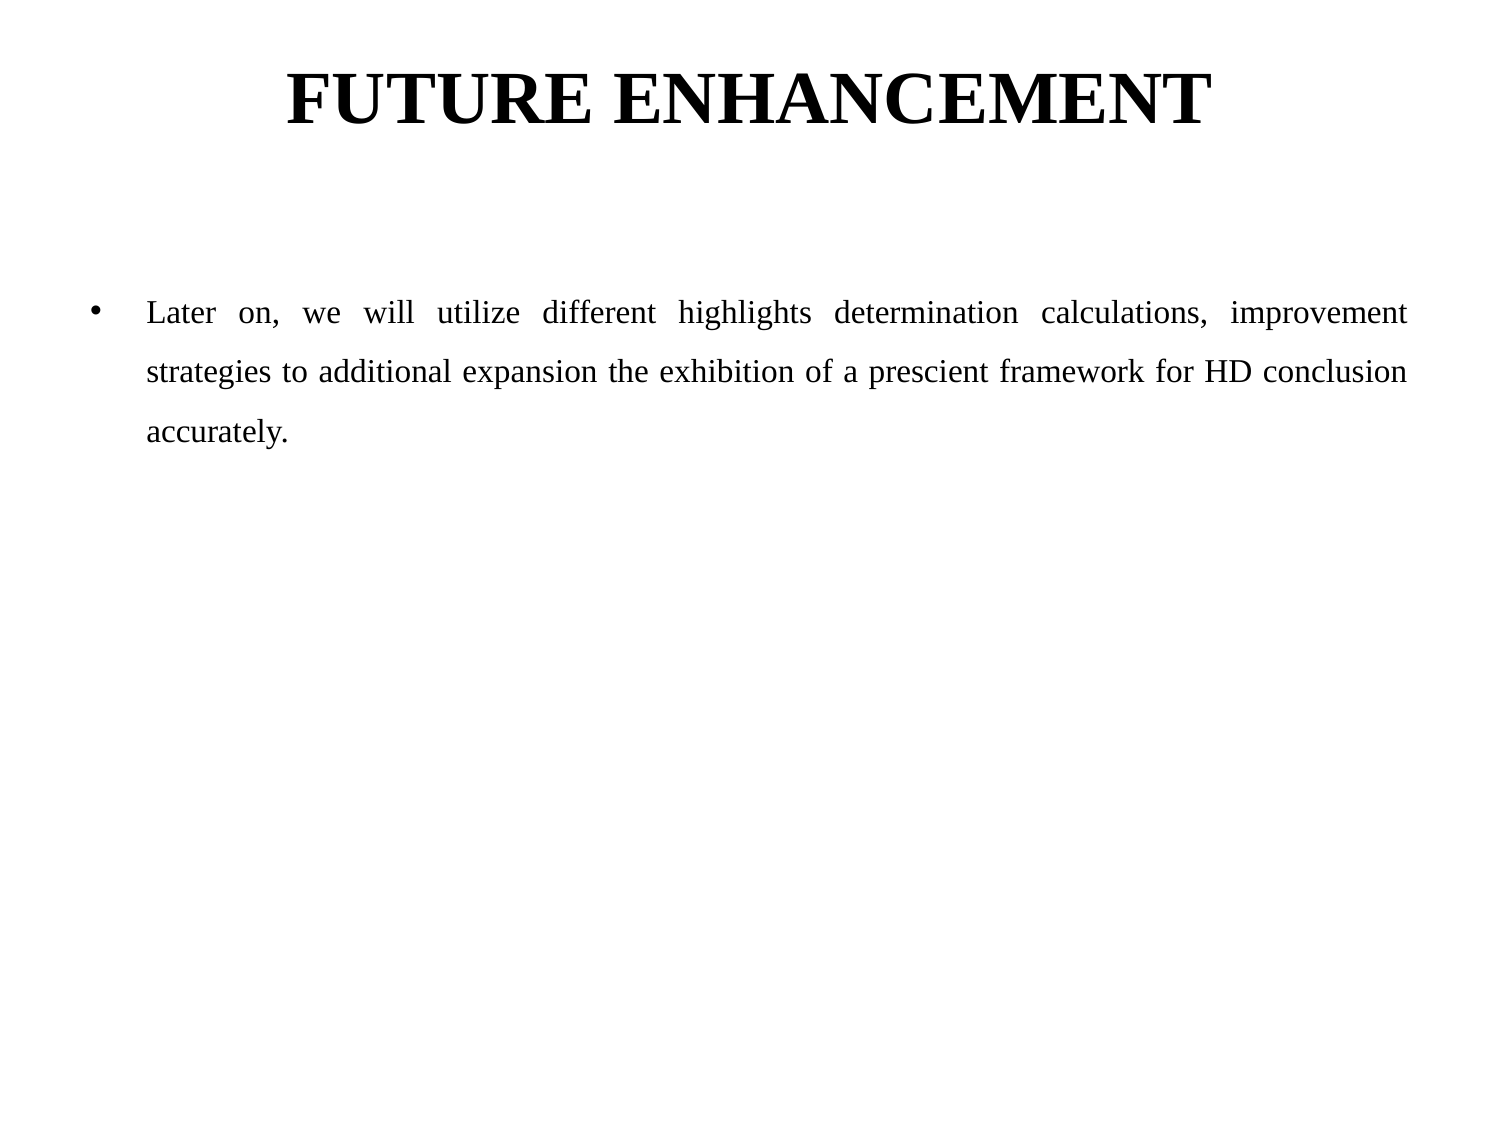

# FUTURE ENHANCEMENT
Later on, we will utilize different highlights determination calculations, improvement strategies to additional expansion the exhibition of a prescient framework for HD conclusion accurately.